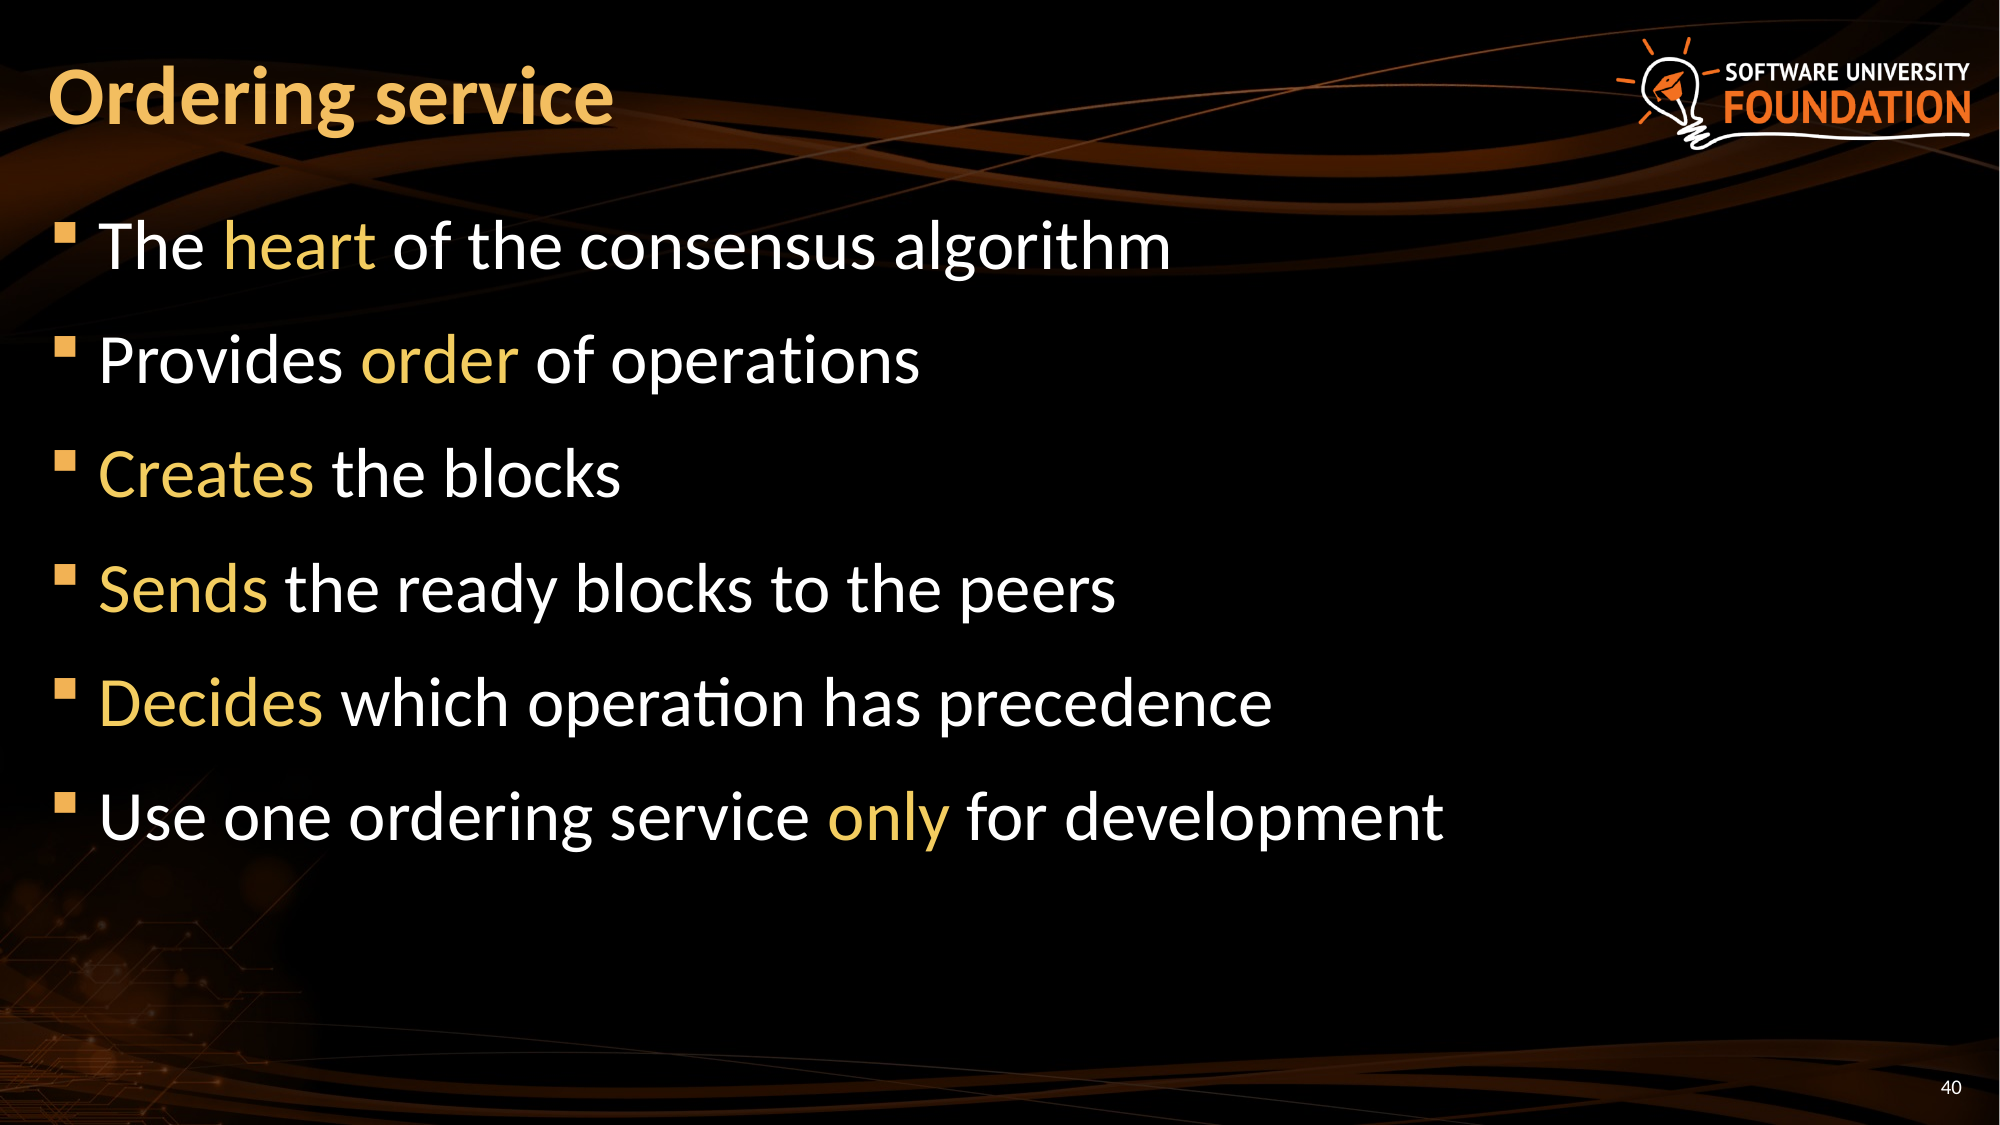

# Ordering service
The heart of the consensus algorithm
Provides order of operations
Creates the blocks
Sends the ready blocks to the peers
Decides which operation has precedence
Use one ordering service only for development

40